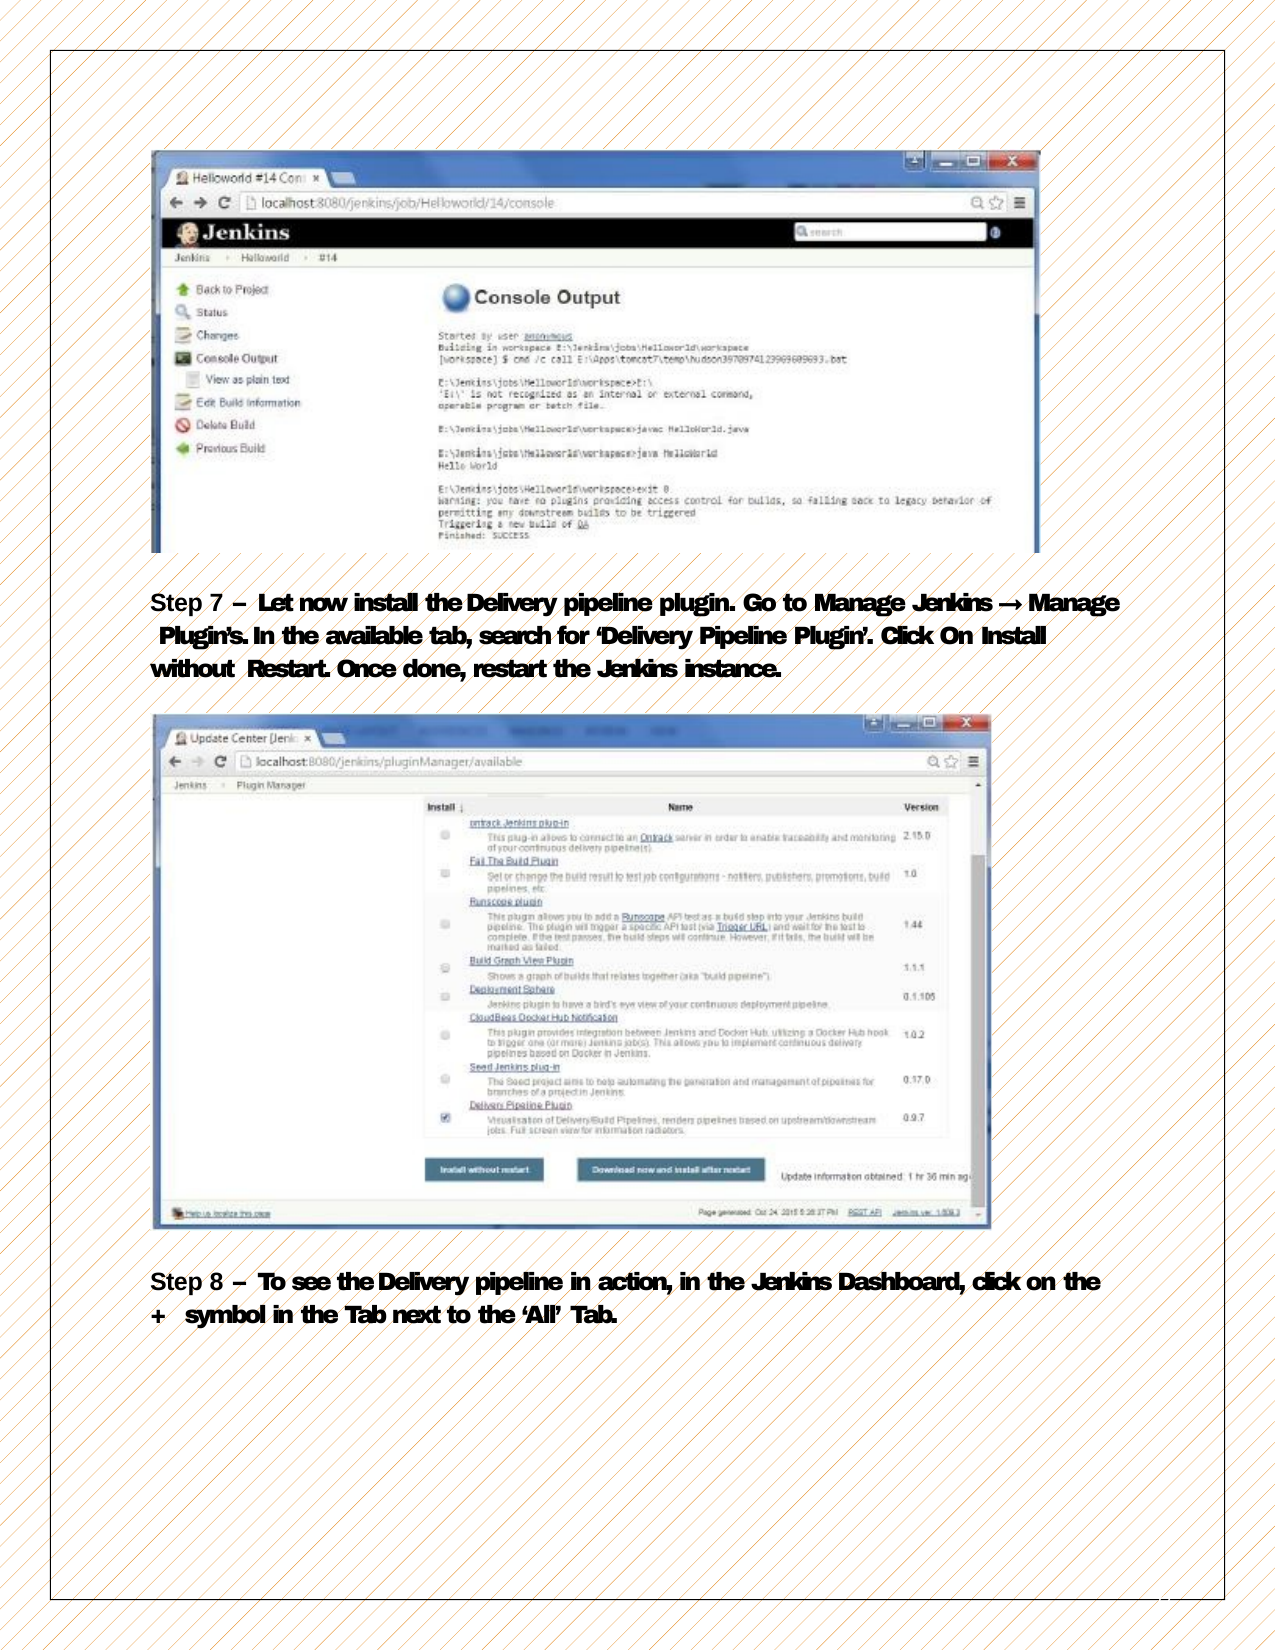

Step 7 − Let now install the Delivery pipeline plugin. Go to Manage Jenkins → Manage  Plugin’s. In the available tab, search for ‘Delivery Pipeline Plugin’. Click On Install without  Restart. Once done, restart the Jenkins instance.

Step 8 − To see the Delivery pipeline in action, in the Jenkins Dashboard, click on the +  symbol in the Tab next to the ‘All’ Tab.
77